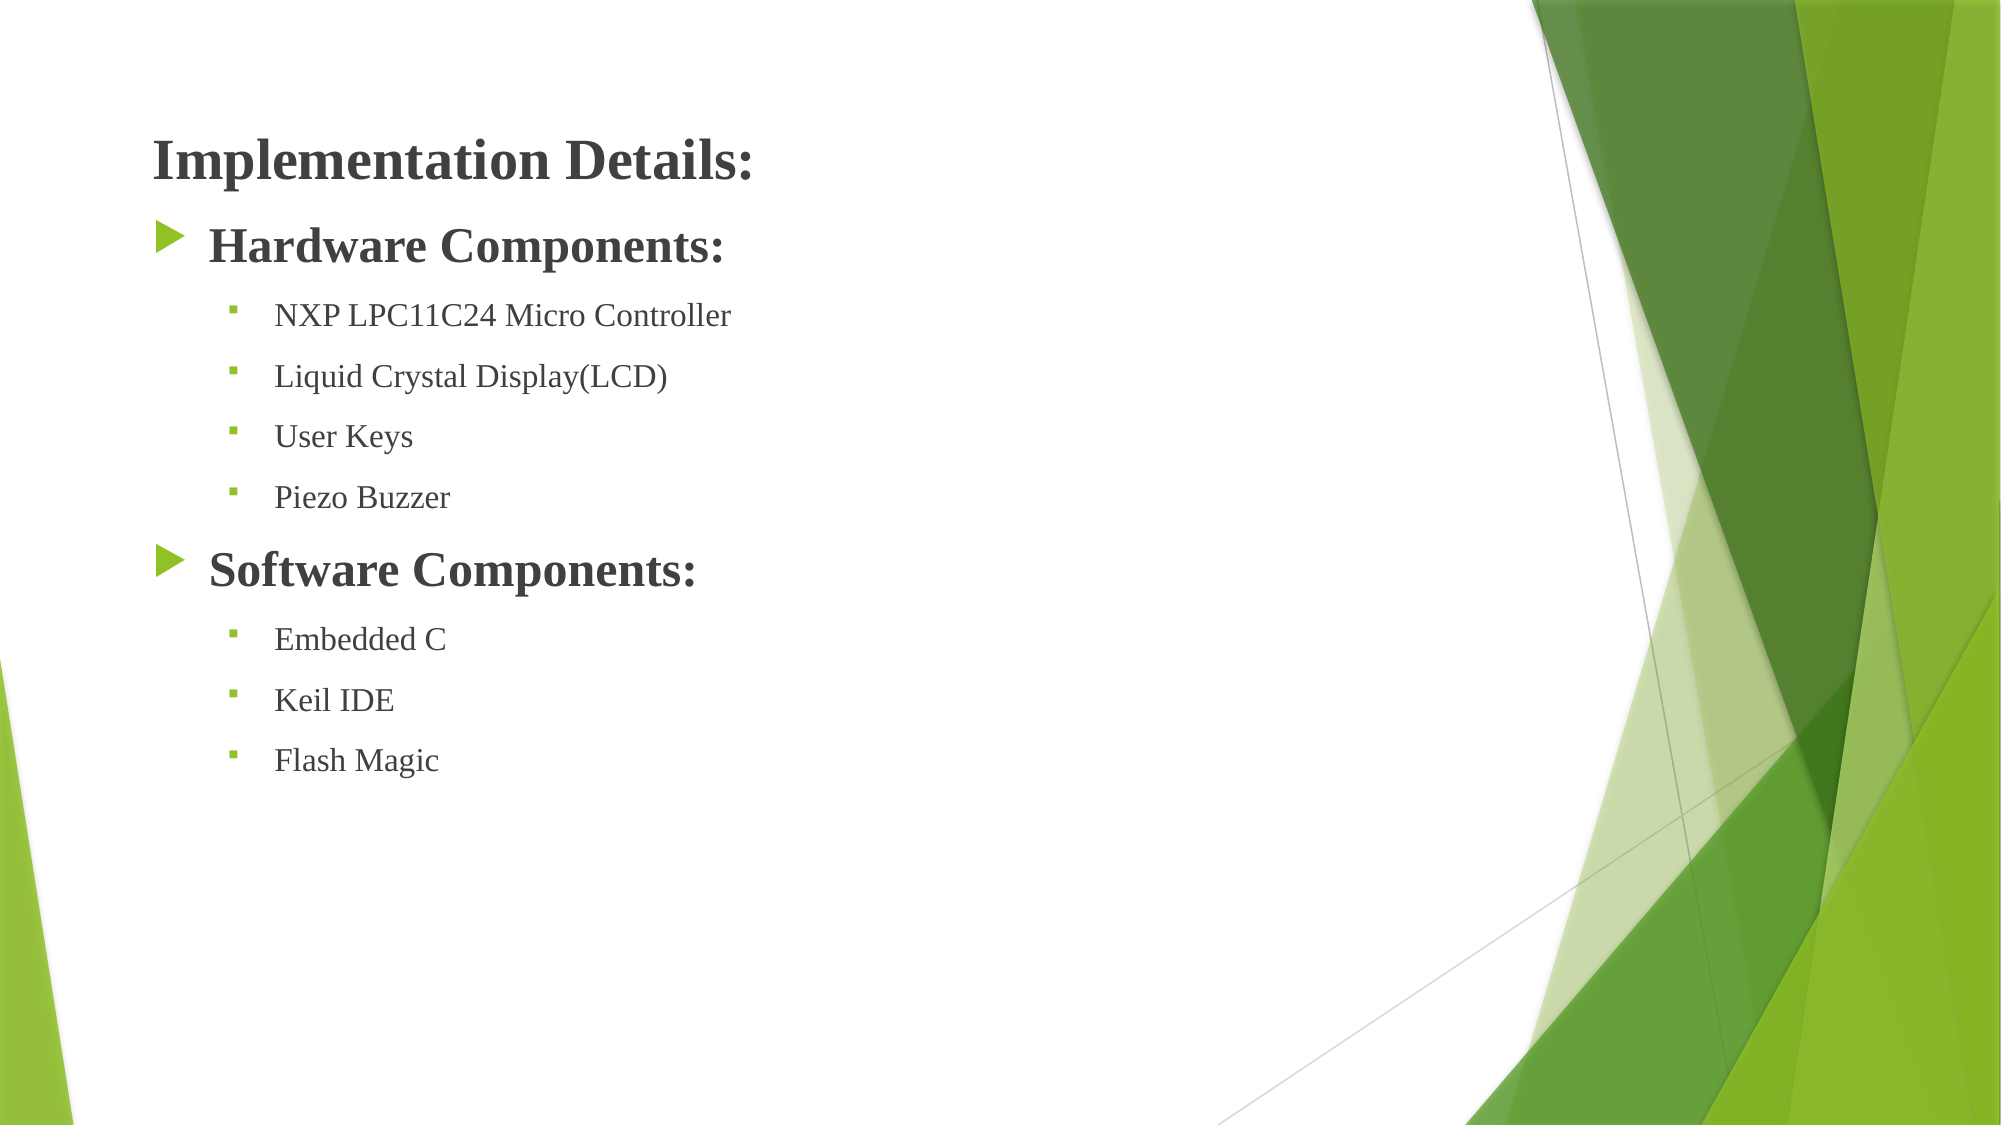

Implementation Details:
Hardware Components:
NXP LPC11C24 Micro Controller
Liquid Crystal Display(LCD)
User Keys
Piezo Buzzer
Software Components:
Embedded C
Keil IDE
Flash Magic